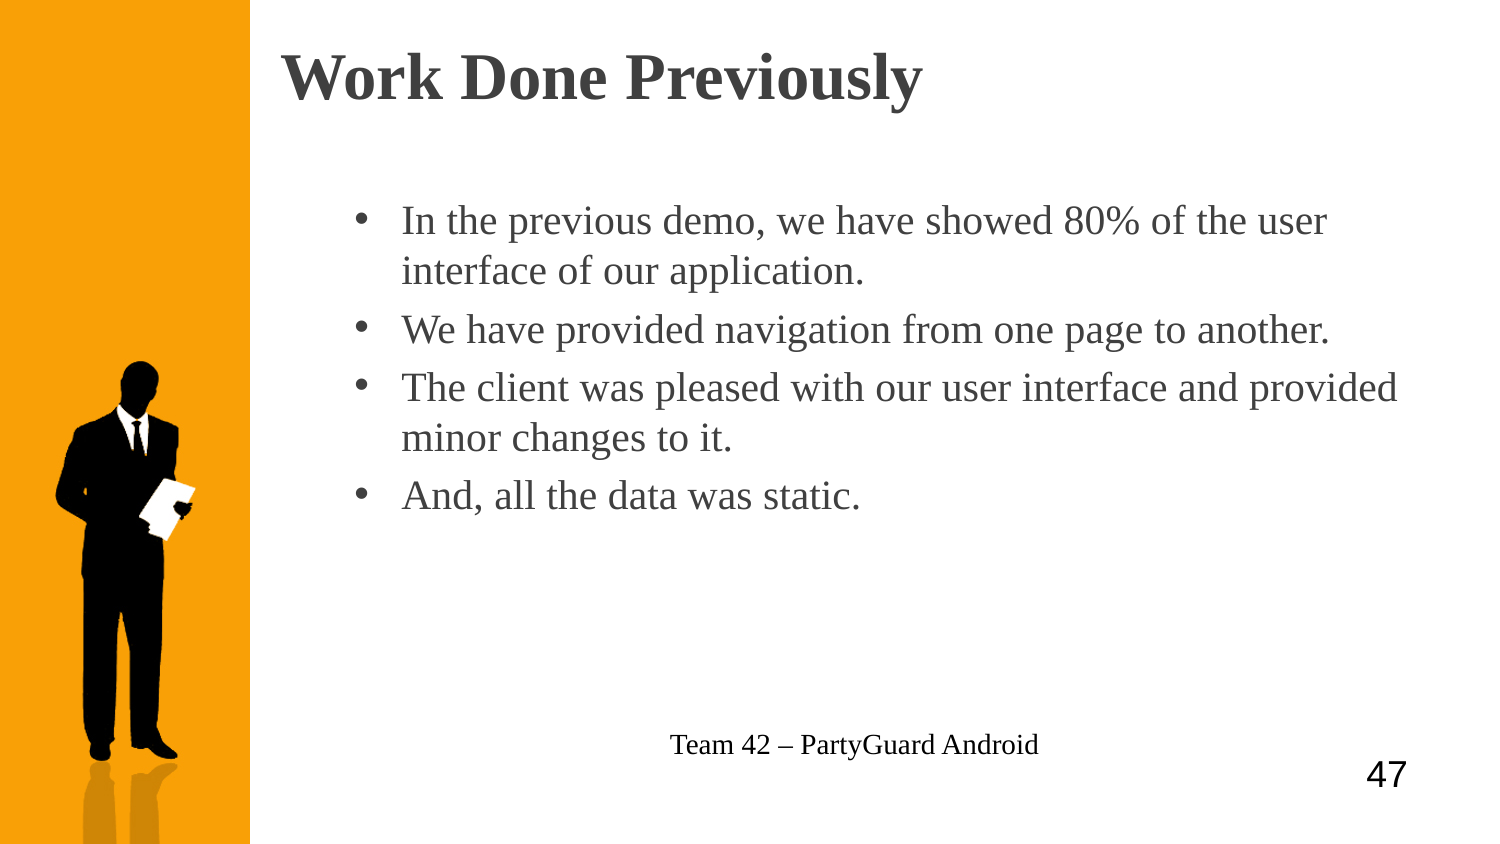

# Work Done Previously
In the previous demo, we have showed 80% of the user interface of our application.
We have provided navigation from one page to another.
The client was pleased with our user interface and provided minor changes to it.
And, all the data was static.

Team 42 – PartyGuard Android
47